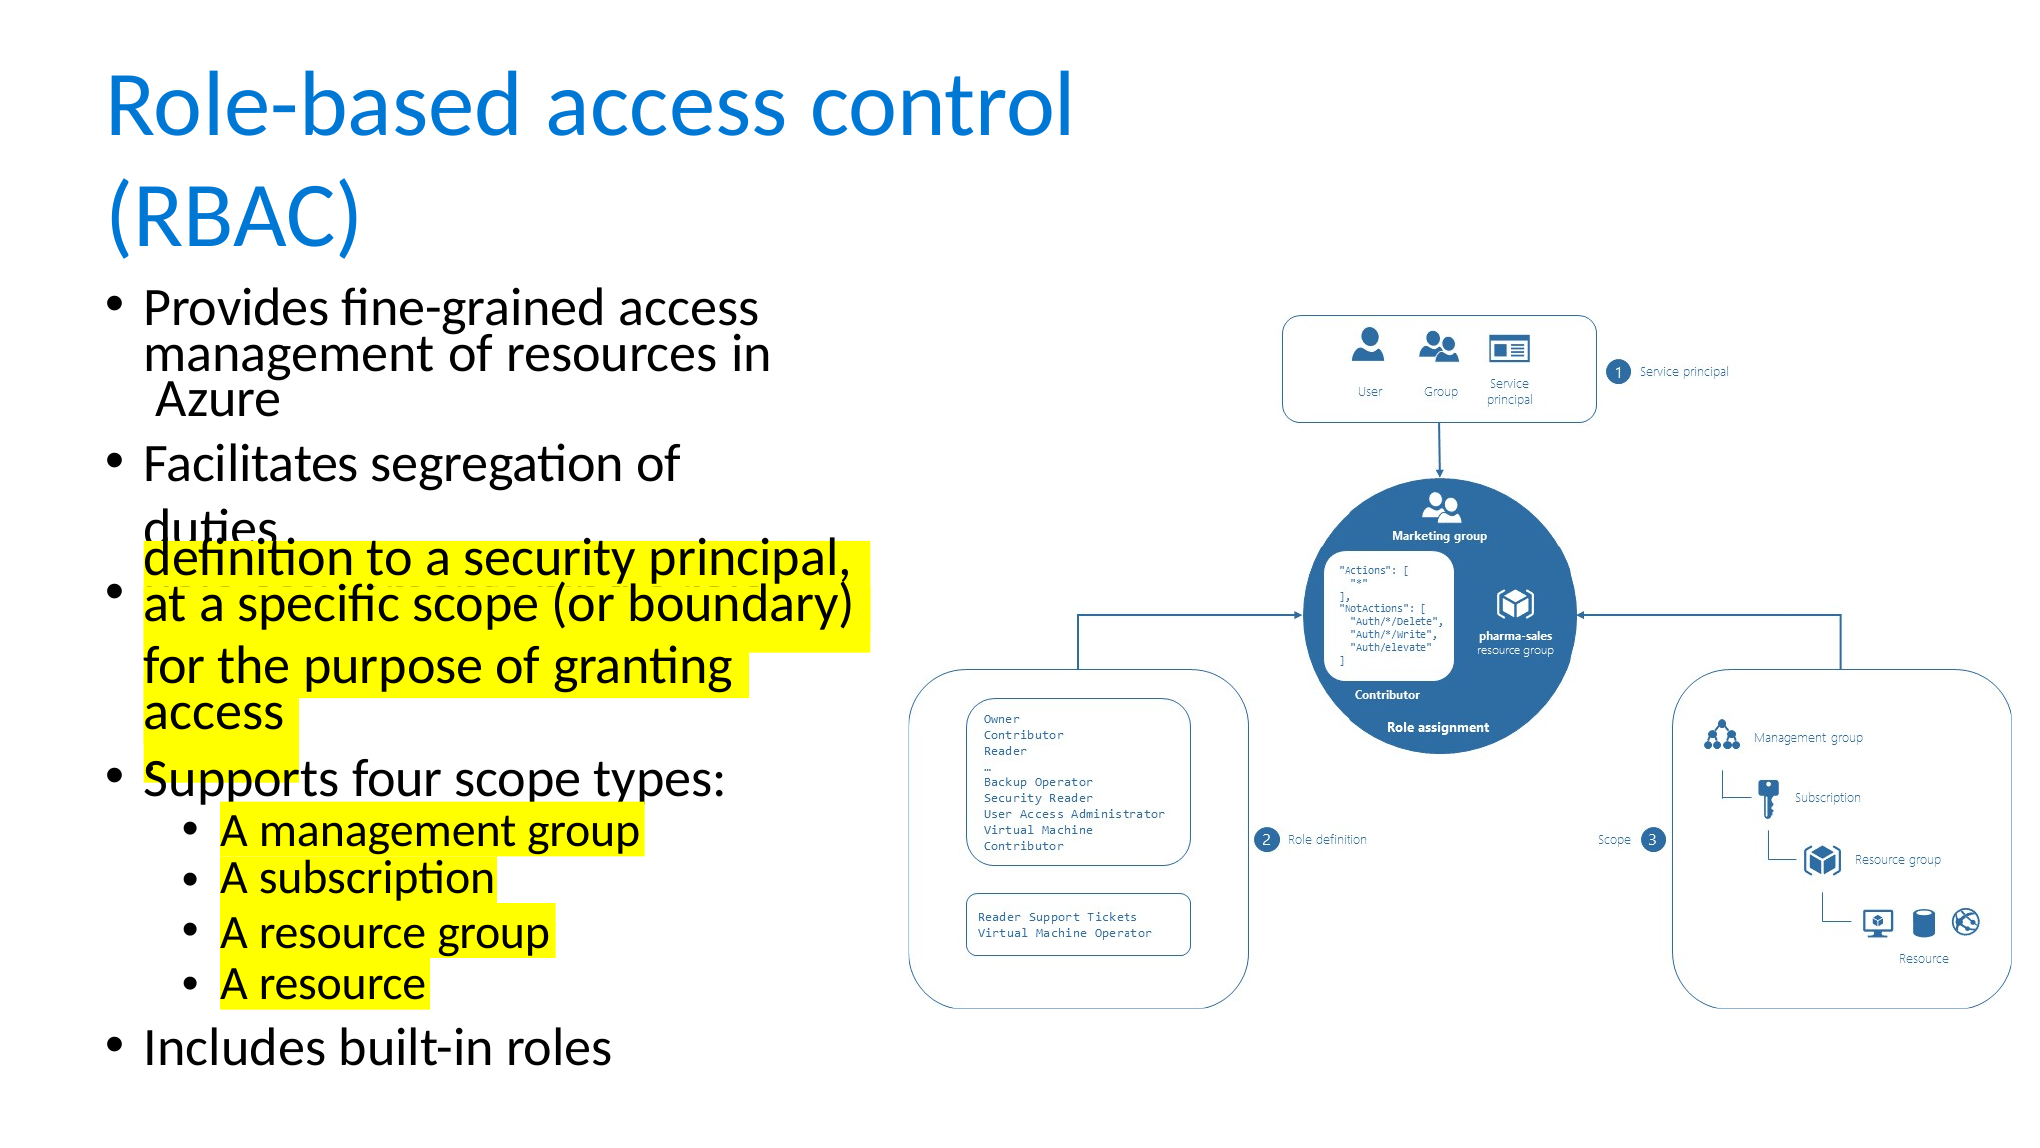

# Role-based access control (RBAC)
Provides fine-grained access  management of resources in  Azure
Facilitates segregation of duties
Role assignments bind a role

definition to a security principal,

at a specific scope (or boundary)
for the purpose of granting

access.
Supports four scope types:
•
•
•
•
A management group
A subscription
A resource group
A resource
Includes built-in roles